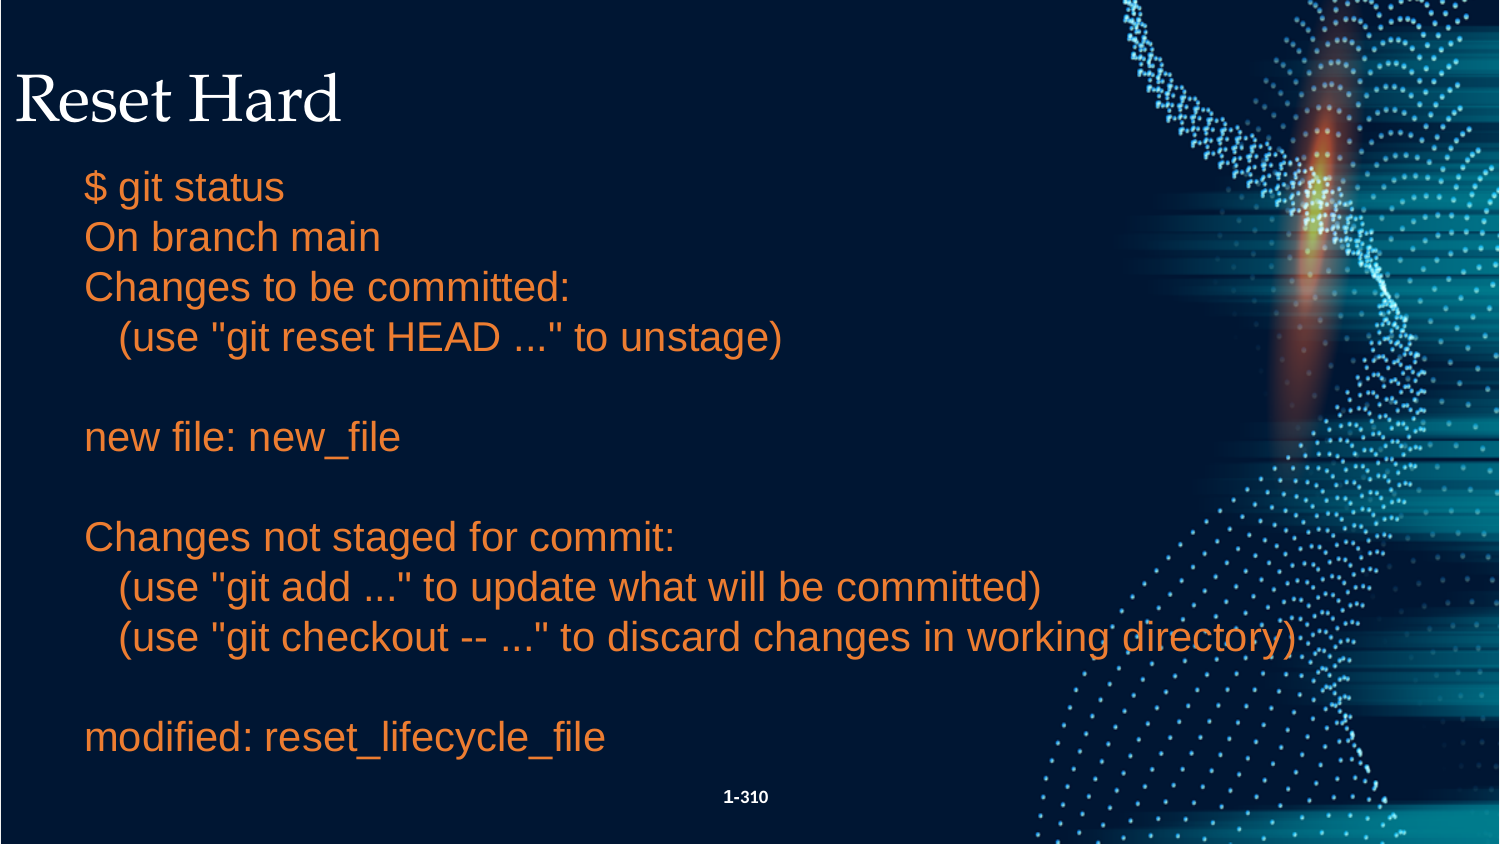

Reset Hard
$ git status
On branch main
Changes to be committed:
   (use "git reset HEAD ..." to unstage)

new file: new_file

Changes not staged for commit:
   (use "git add ..." to update what will be committed)
   (use "git checkout -- ..." to discard changes in working directory)

modified: reset_lifecycle_file
1-310